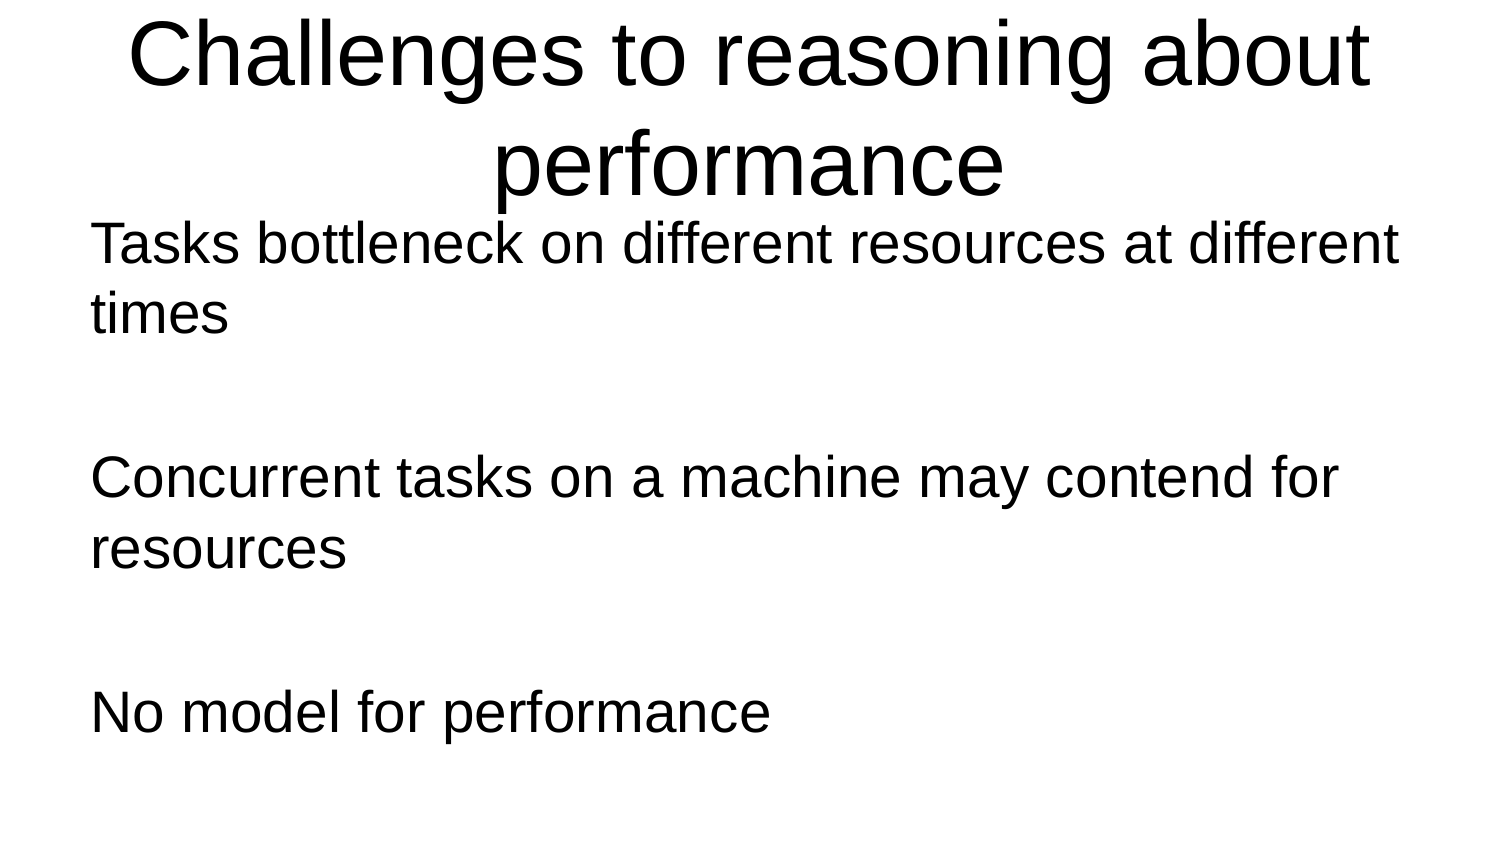

# Challenges to reasoning about performance
Tasks bottleneck on different resources at different times

Concurrent tasks on a machine may contend for resources

No model for performance